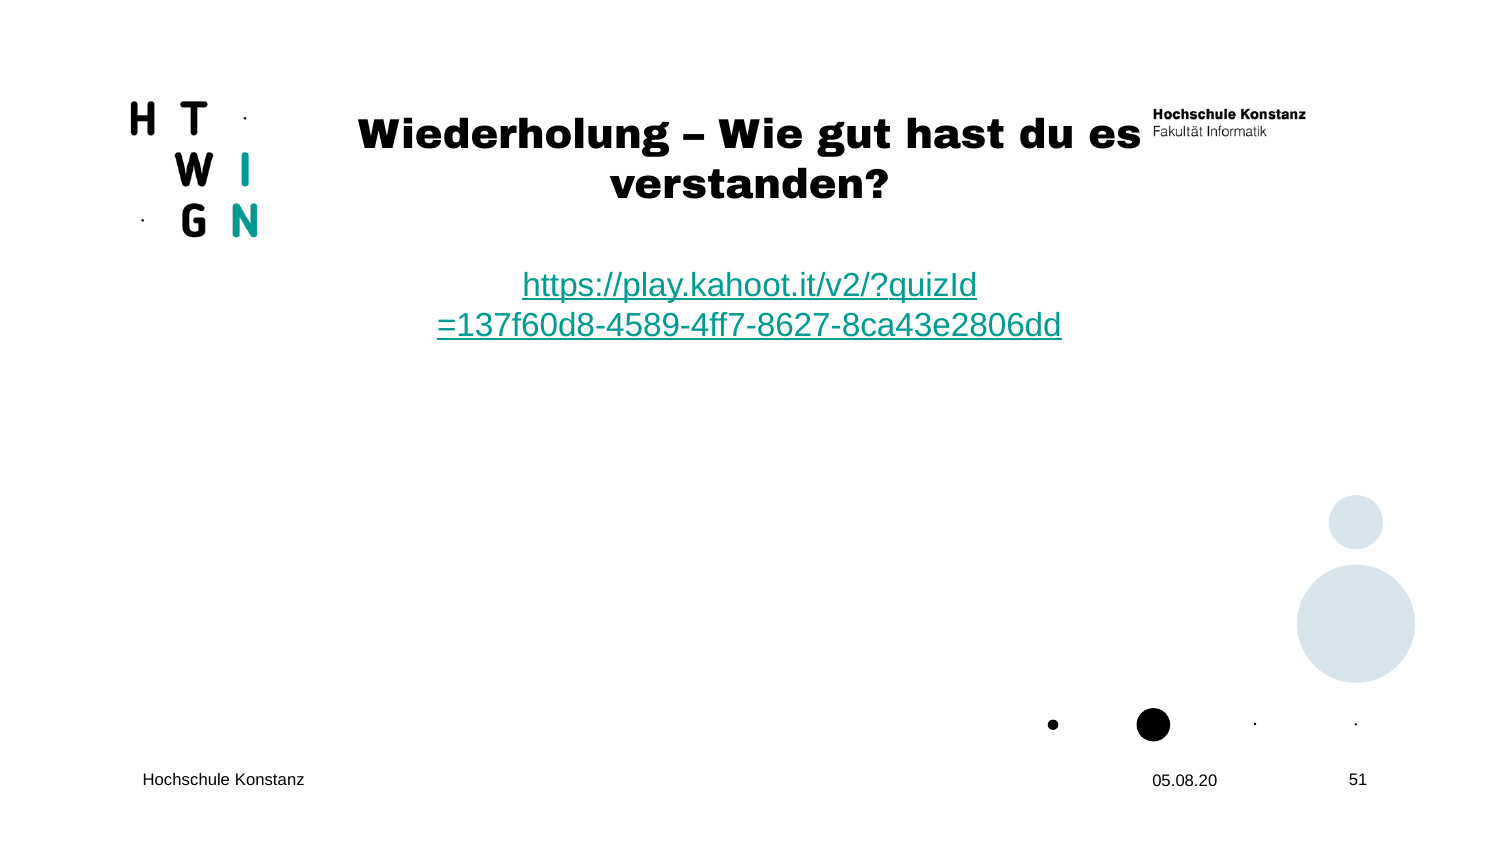

Wiederholung – Wie gut hast du es verstanden?
https://play.kahoot.it/v2/?quizId=137f60d8-4589-4ff7-8627-8ca43e2806dd